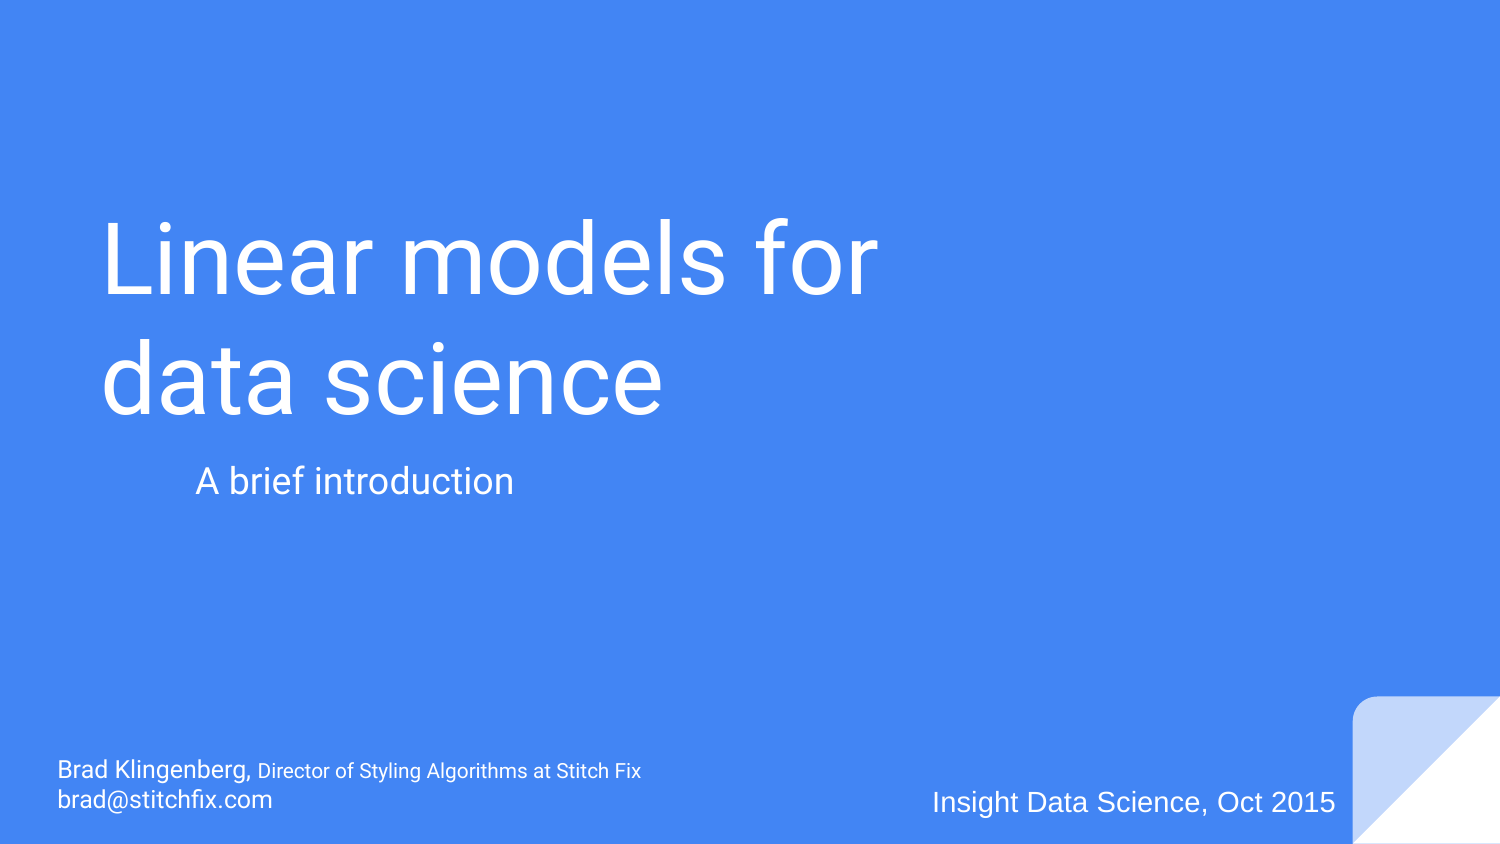

# Linear models for data science
A brief introduction
Brad Klingenberg, Director of Styling Algorithms at Stitch Fix
brad@stitchfix.com
Insight Data Science, Oct 2015